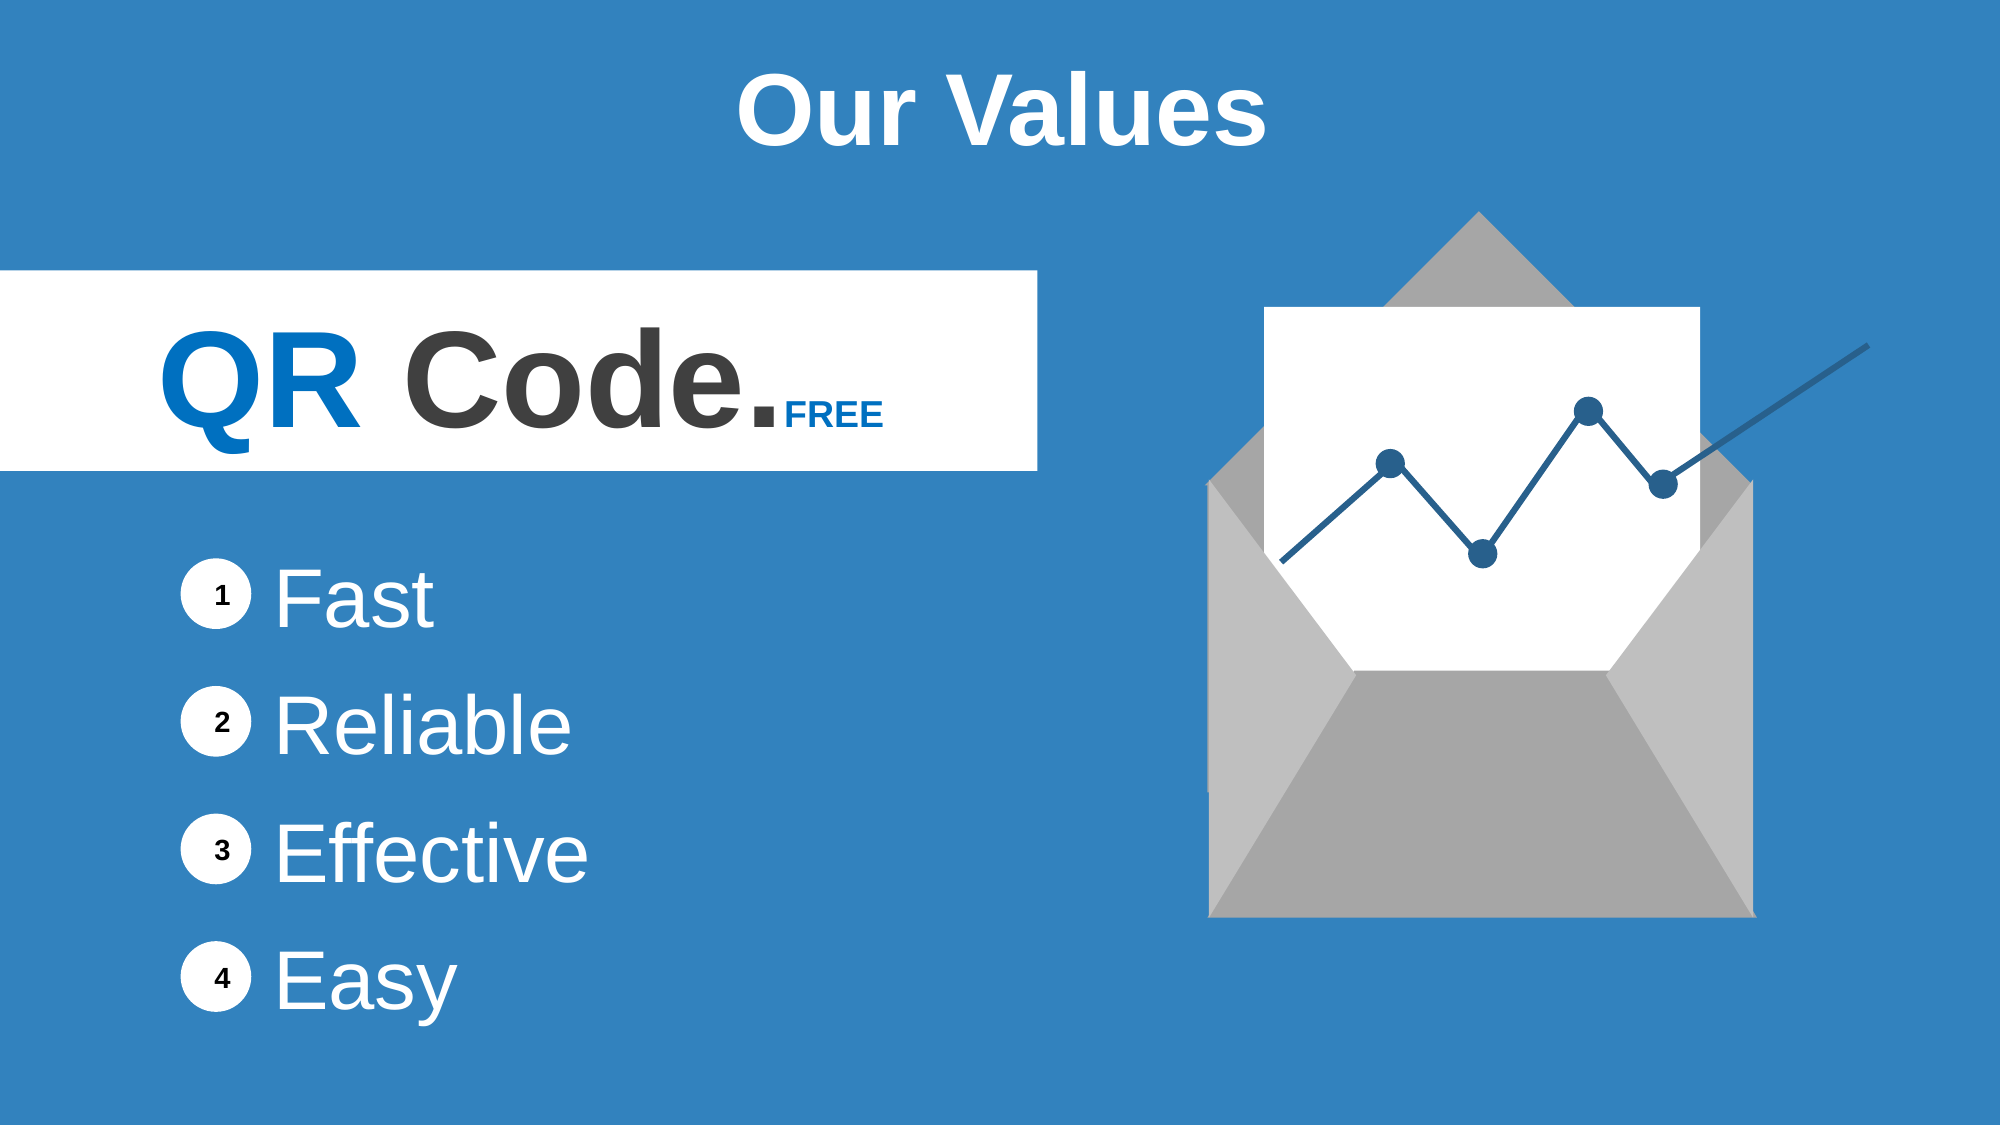

Our Values

QR Code.FREE

Fast

1
Reliable

2
Effective

3
Easy

4